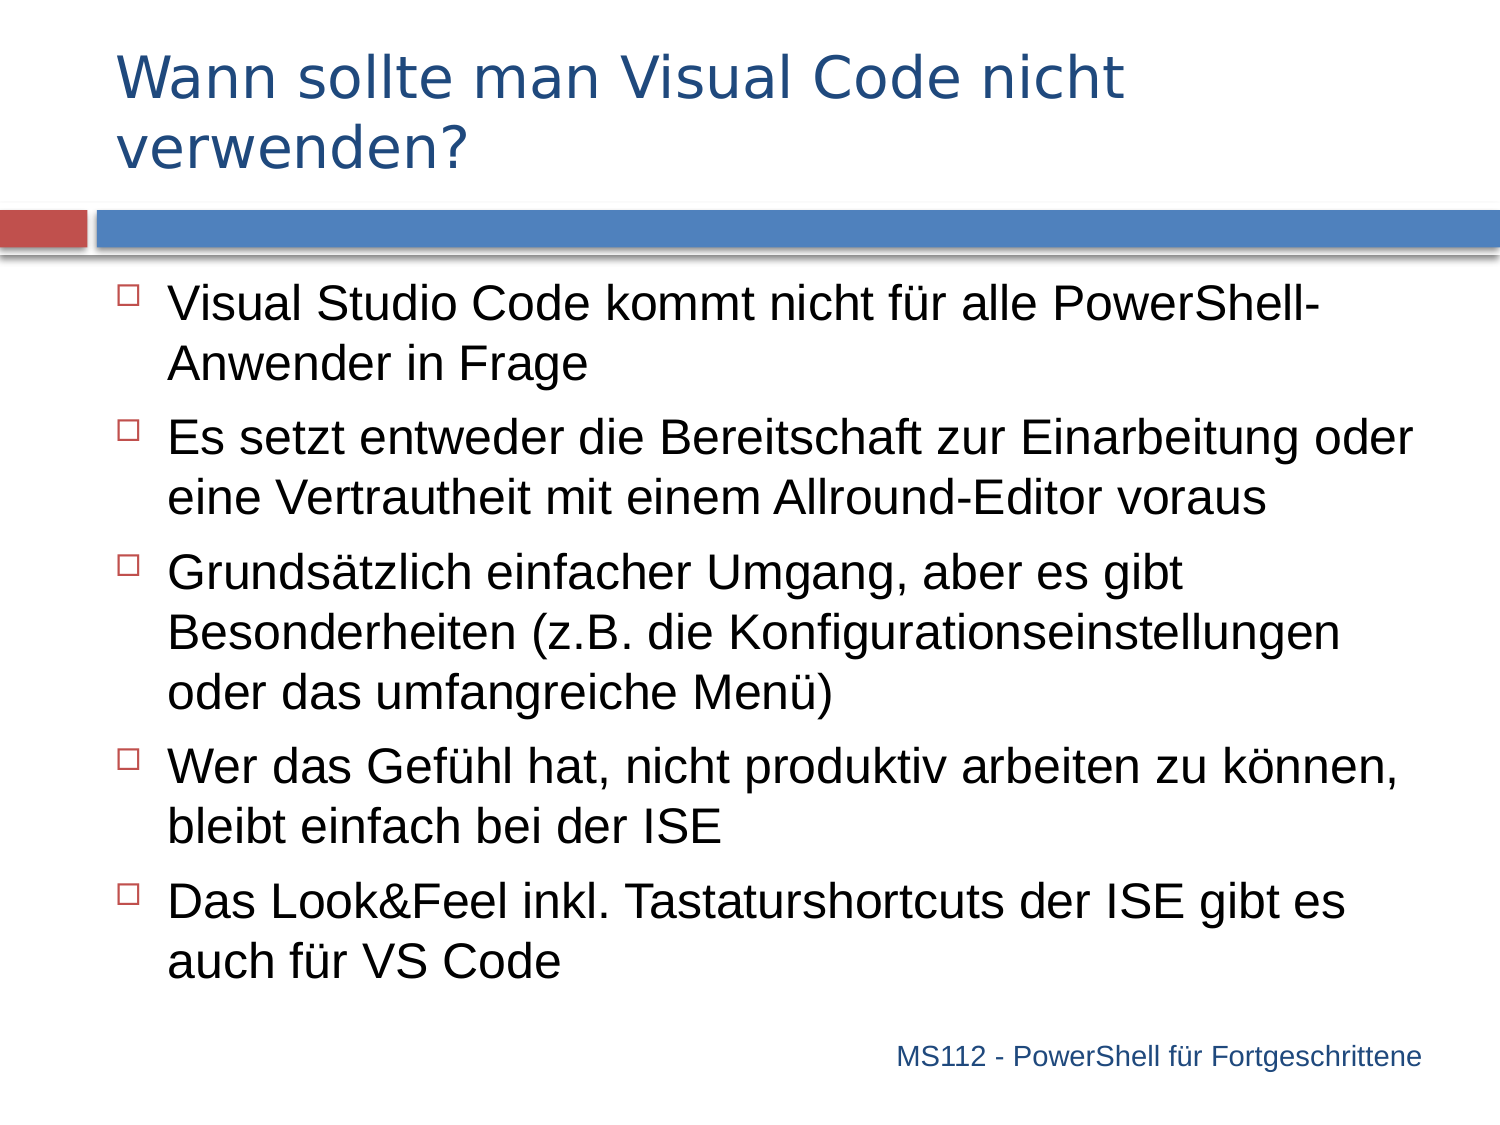

# Wann sollte man Visual Code nicht verwenden?
Visual Studio Code kommt nicht für alle PowerShell-Anwender in Frage
Es setzt entweder die Bereitschaft zur Einarbeitung oder eine Vertrautheit mit einem Allround-Editor voraus
Grundsätzlich einfacher Umgang, aber es gibt Besonderheiten (z.B. die Konfigurationseinstellungen oder das umfangreiche Menü)
Wer das Gefühl hat, nicht produktiv arbeiten zu können, bleibt einfach bei der ISE
Das Look&Feel inkl. Tastaturshortcuts der ISE gibt es auch für VS Code
MS112 - PowerShell für Fortgeschrittene